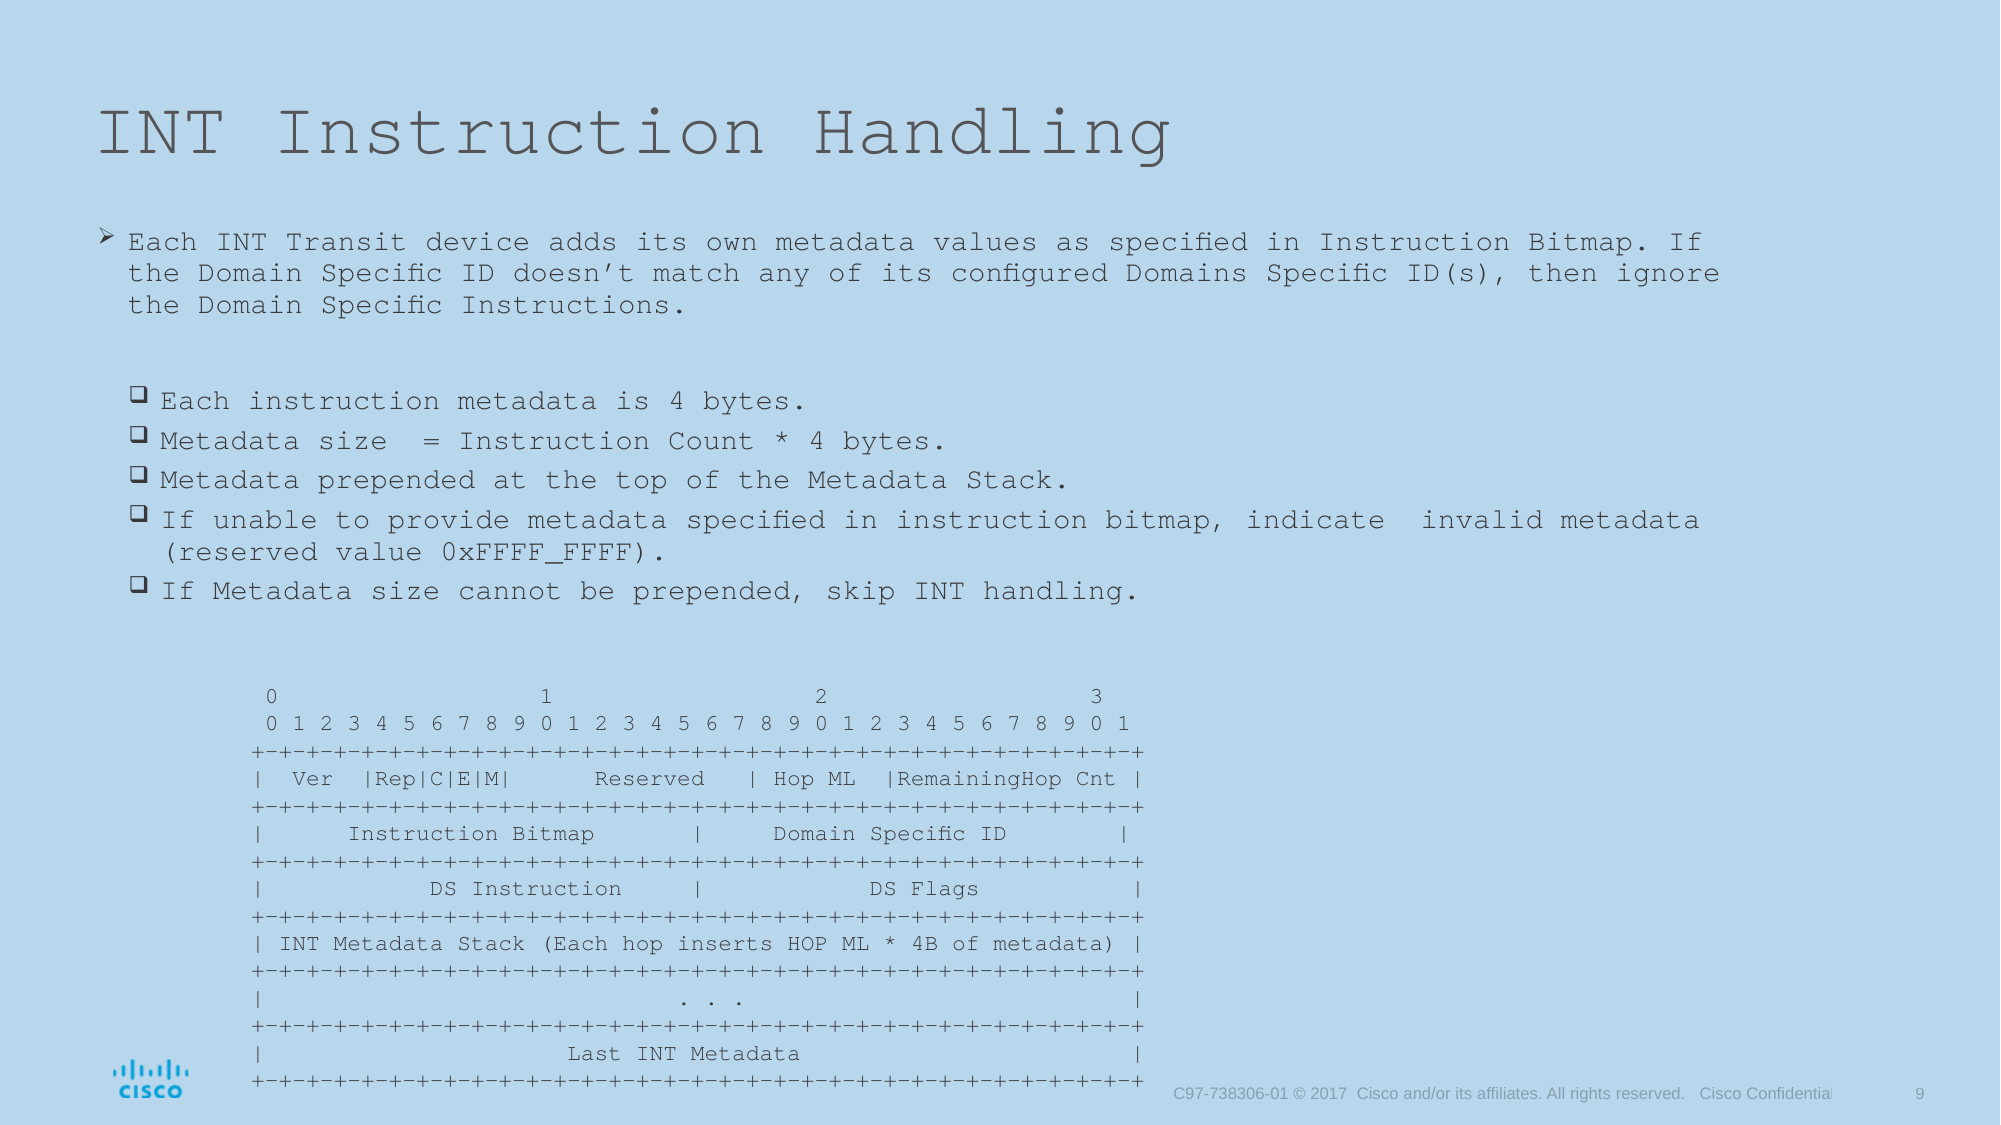

# INT Instruction Handling
Each INT Transit device adds its own metadata values as specified in Instruction Bitmap. If the Domain Specific ID doesn’t match any of its configured Domains Specific ID(s), then ignore the Domain Specific Instructions.

Each instruction metadata is 4 bytes.
Metadata size  = Instruction Count * 4 bytes.
Metadata prepended at the top of the Metadata Stack.
If unable to provide metadata specified in instruction bitmap, indicate  invalid metadata (reserved value 0xFFFF_FFFF).
If Metadata size cannot be prepended, skip INT handling.

 0                   1                   2                   3
 0 1 2 3 4 5 6 7 8 9 0 1 2 3 4 5 6 7 8 9 0 1 2 3 4 5 6 7 8 9 0 1
+-+-+-+-+-+-+-+-+-+-+-+-+-+-+-+-+-+-+-+-+-+-+-+-+-+-+-+-+-+-+-+-+
|  Ver  |Rep|C|E|M|      Reserved   | Hop ML  |RemainingHop Cnt |
​+-+-+-+-+-+-+-+-+-+-+-+-+-+-+-+-+-+-+-+-+-+-+-+-+-+-+-+-+-+-+-+-+
|      Instruction Bitmap       |     Domain Specific ID        |
+-+-+-+-+-+-+-+-+-+-+-+-+-+-+-+-+-+-+-+-+-+-+-+-+-+-+-+-+-+-+-+-+
|            DS Instruction     |            DS Flags           |
+-+-+-+-+-+-+-+-+-+-+-+-+-+-+-+-+-+-+-+-+-+-+-+-+-+-+-+-+-+-+-+-+
| INT Metadata Stack (Each hop inserts HOP ML * 4B of metadata) |
+-+-+-+-+-+-+-+-+-+-+-+-+-+-+-+-+-+-+-+-+-+-+-+-+-+-+-+-+-+-+-+-+
|                              . . .                            |
+-+-+-+-+-+-+-+-+-+-+-+-+-+-+-+-+-+-+-+-+-+-+-+-+-+-+-+-+-+-+-+-+
|                      Last INT Metadata                        |
+-+-+-+-+-+-+-+-+-+-+-+-+-+-+-+-+-+-+-+-+-+-+-+-+-+-+-+-+-+-+-+-+